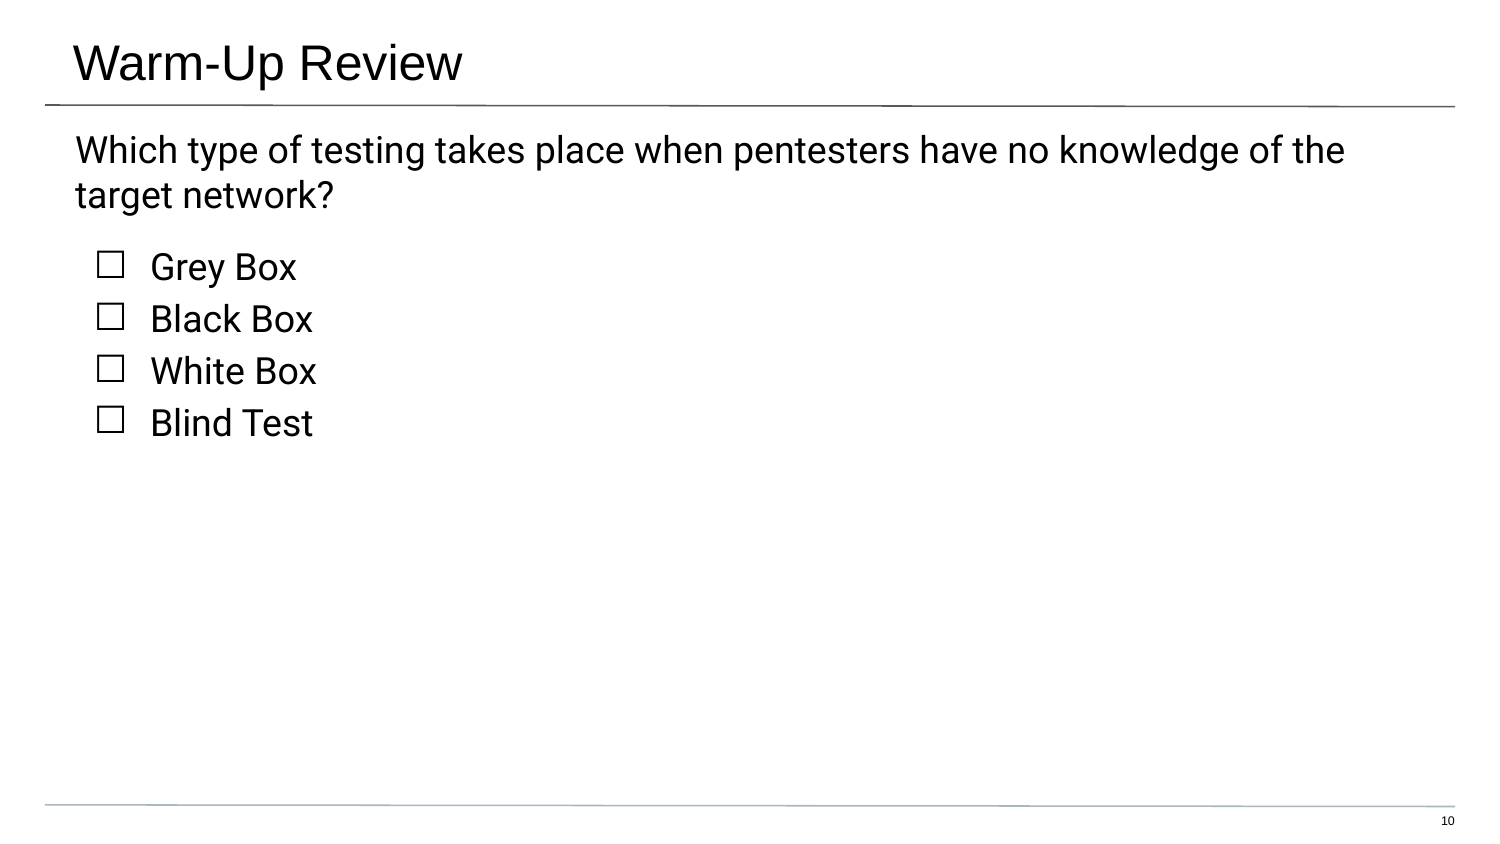

# Warm-Up Review
Which type of testing takes place when pentesters have no knowledge of the target network?
Grey Box
Black Box
White Box
Blind Test

10